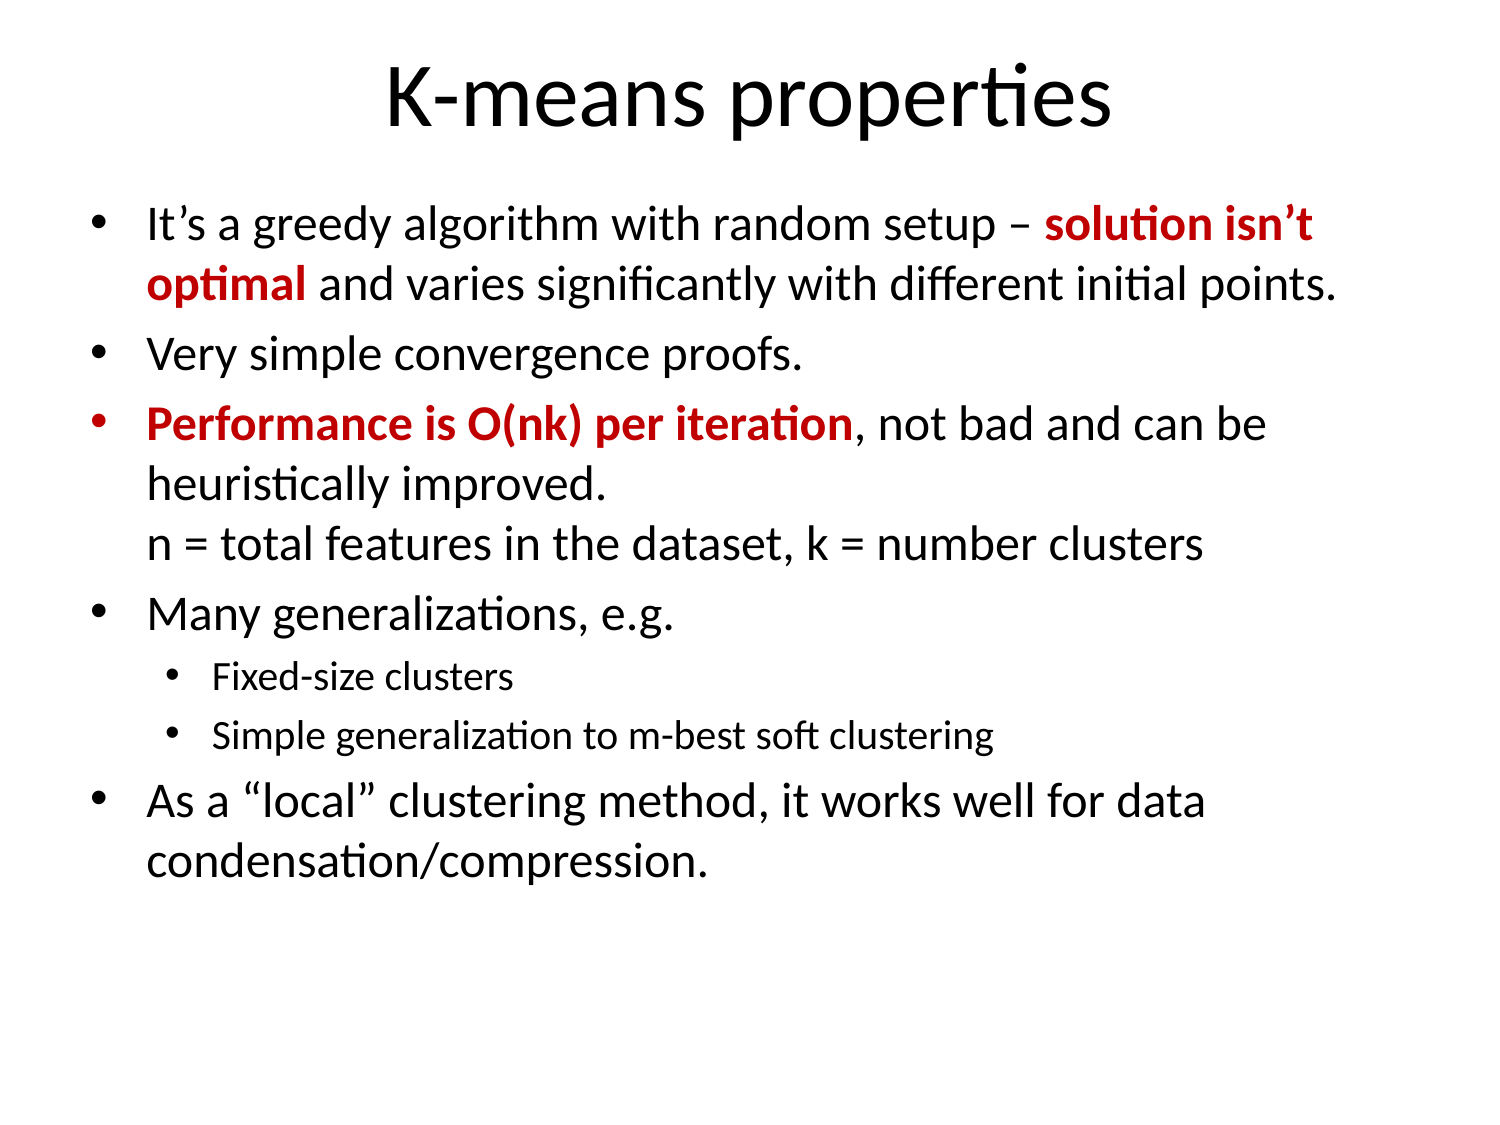

# K-means properties
It’s a greedy algorithm with random setup – solution isn’t optimal and varies significantly with different initial points.
Very simple convergence proofs.
Performance is O(nk) per iteration, not bad and can be heuristically improved.
n = total features in the dataset, k = number clusters
Many generalizations, e.g.
Fixed-size clusters
Simple generalization to m-best soft clustering
As a “local” clustering method, it works well for data condensation/compression.